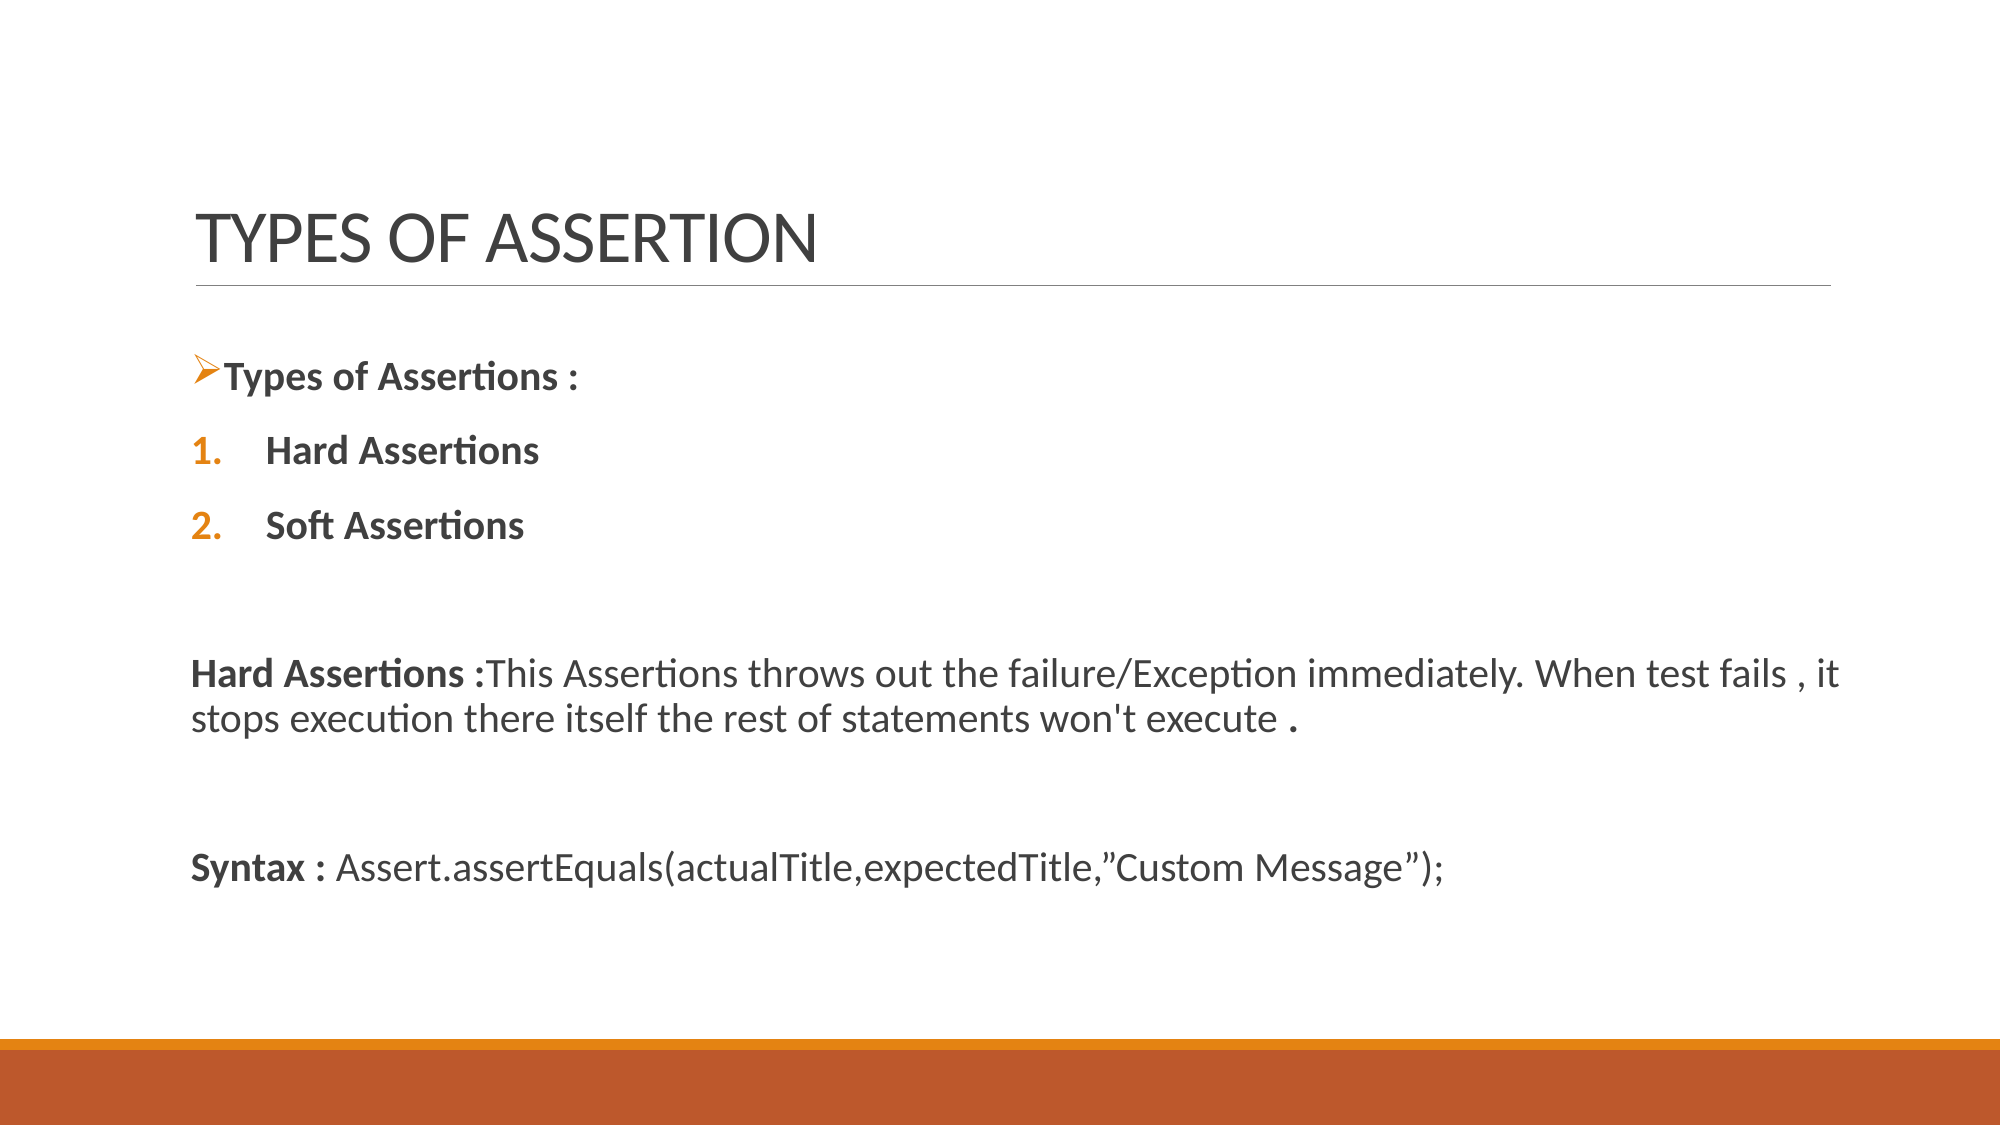

# TYPES OF ASSERTION
Types of Assertions :
Hard Assertions
Soft Assertions

Hard Assertions :This Assertions throws out the failure/Exception immediately. When test fails , it stops execution there itself the rest of statements won't execute .

Syntax : Assert.assertEquals(actualTitle,expectedTitle,”Custom Message”);